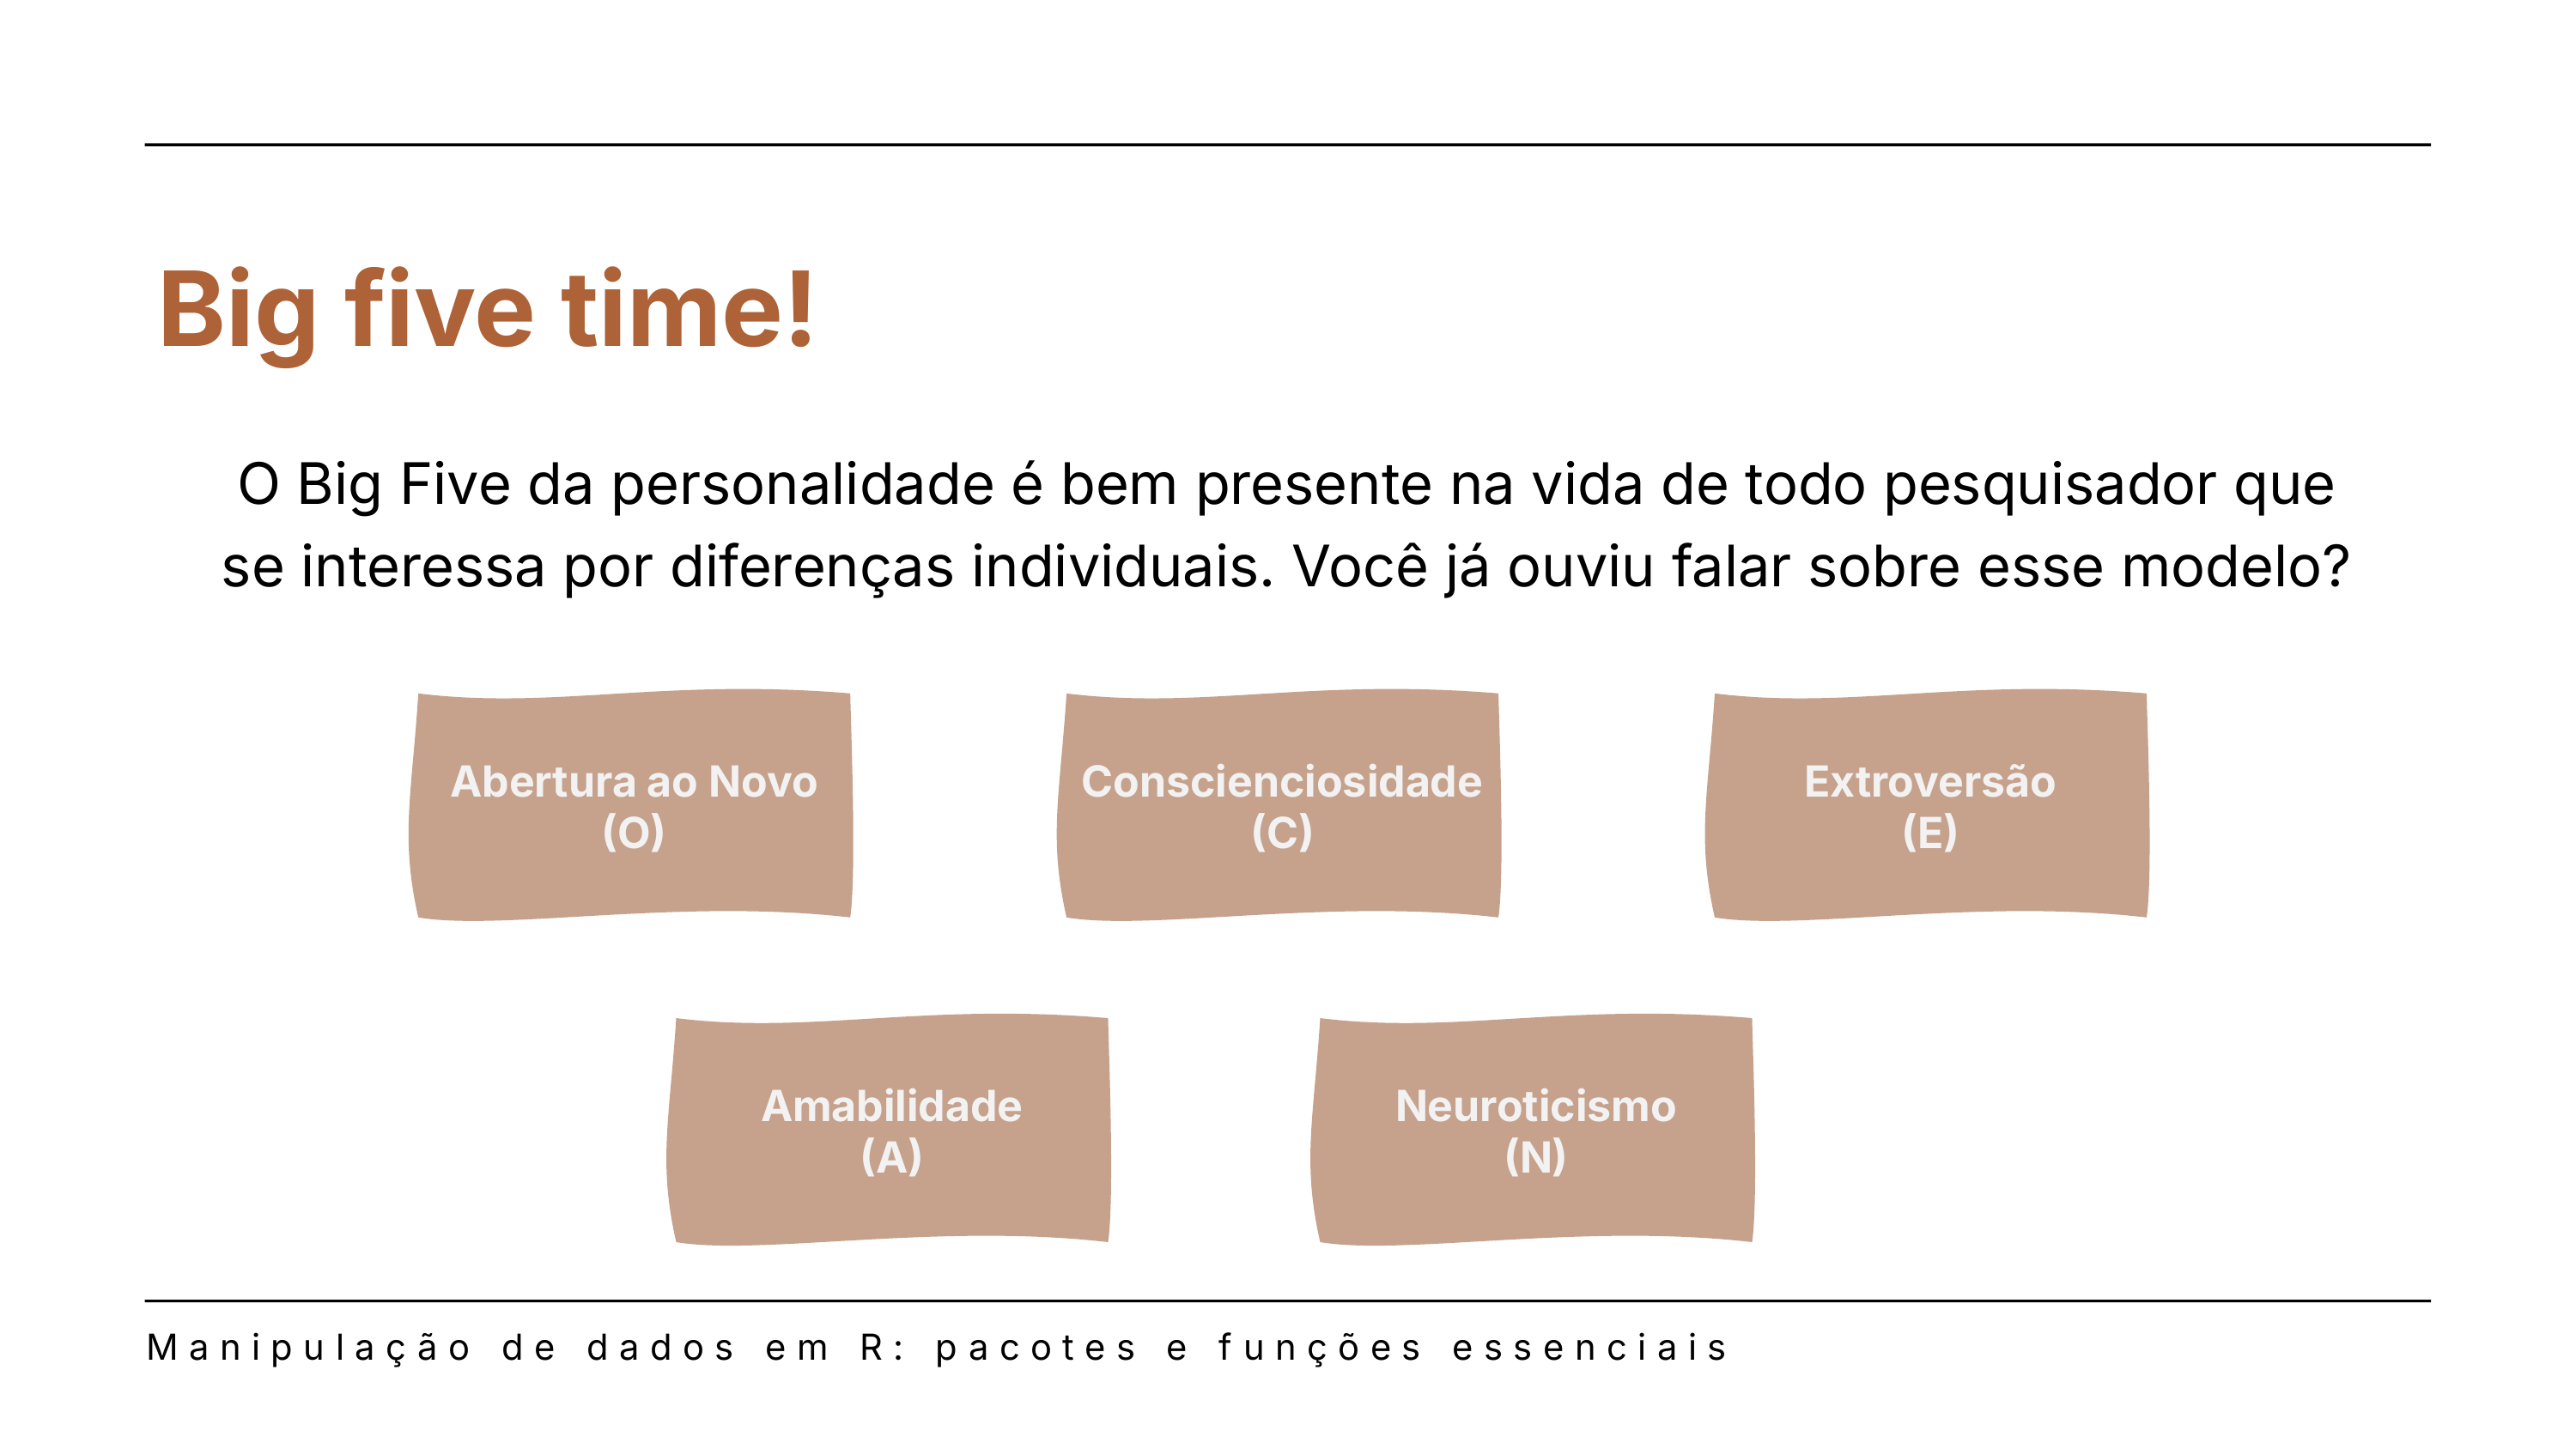

Big five time!
O Big Five da personalidade é bem presente na vida de todo pesquisador que se interessa por diferenças individuais. Você já ouviu falar sobre esse modelo?
Abertura ao Novo (O)
Conscienciosidade
(C)
Extroversão
(E)
Amabilidade
(A)
Neuroticismo
(N)

Manipulação de dados em R: pacotes e funções essenciais